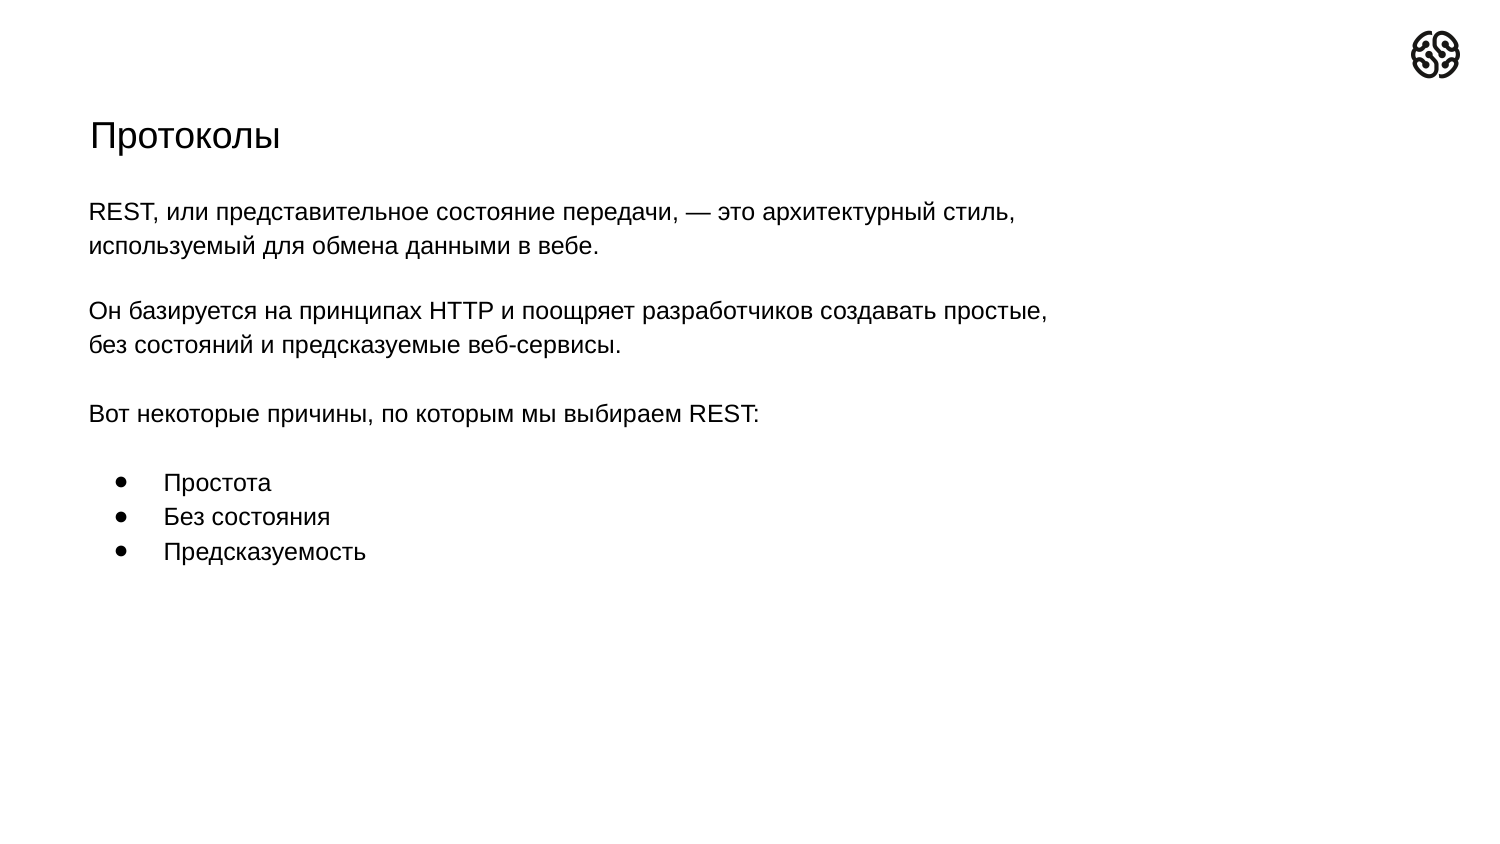

Протоколы
REST, или представительное состояние передачи, — это архитектурный стиль,
используемый для обмена данными в вебе.
Он базируется на принципах HTTP и поощряет разработчиков создавать простые,
без состояний и предсказуемые веб-сервисы.

Вот некоторые причины, по которым мы выбираем REST:

Простота
Без состояния
Предсказуемость